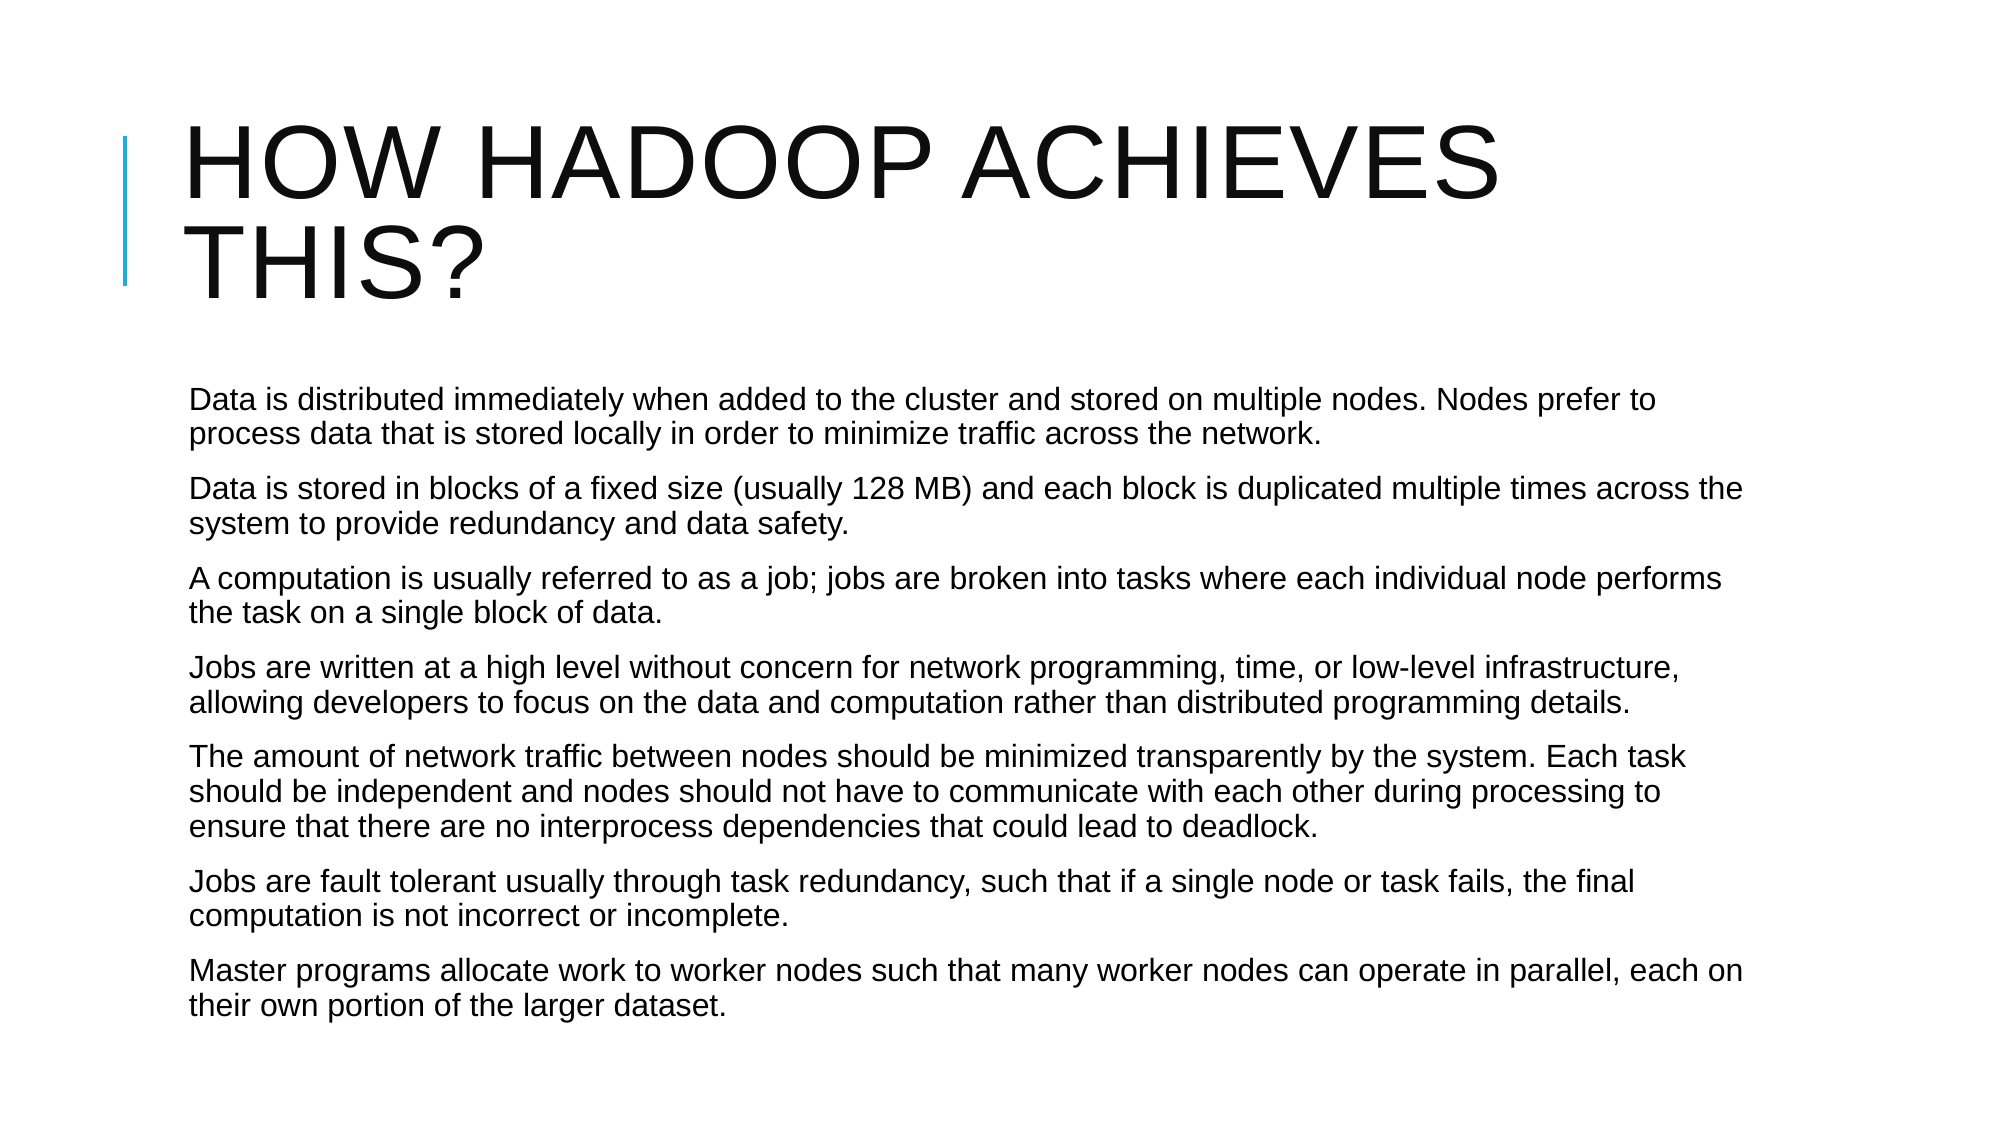

# How Hadoop achieves this?
Data is distributed immediately when added to the cluster and stored on multiple nodes. Nodes prefer to process data that is stored locally in order to minimize traffic across the network.
Data is stored in blocks of a fixed size (usually 128 MB) and each block is duplicated multiple times across the system to provide redundancy and data safety.
A computation is usually referred to as a job; jobs are broken into tasks where each individual node performs the task on a single block of data.
Jobs are written at a high level without concern for network programming, time, or low-level infrastructure, allowing developers to focus on the data and computation rather than distributed programming details.
The amount of network traffic between nodes should be minimized transparently by the system. Each task should be independent and nodes should not have to communicate with each other during processing to ensure that there are no interprocess dependencies that could lead to deadlock.
Jobs are fault tolerant usually through task redundancy, such that if a single node or task fails, the final computation is not incorrect or incomplete.
Master programs allocate work to worker nodes such that many worker nodes can operate in parallel, each on their own portion of the larger dataset.